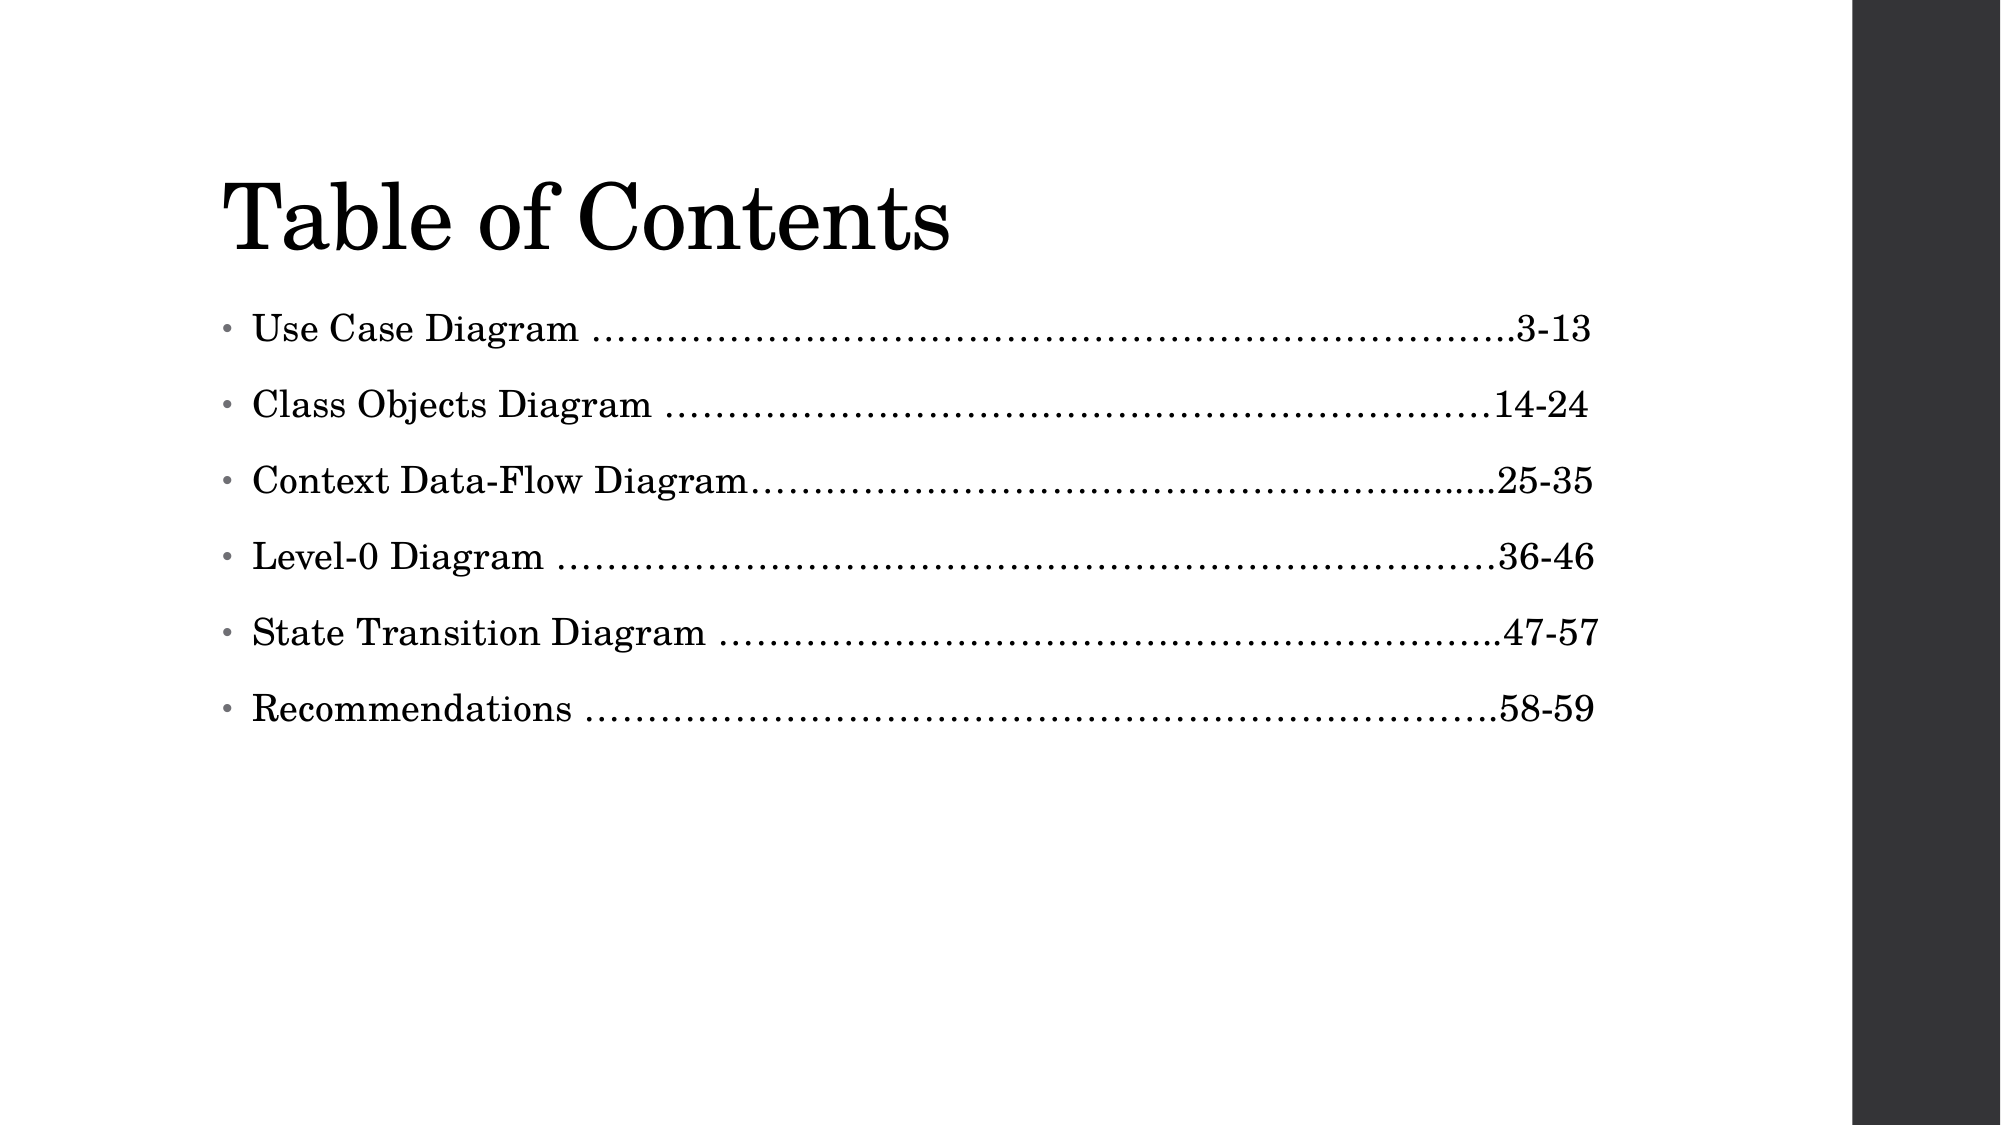

# Table of Contents
Use Case Diagram ………………………………………………………………..3-13
Class Objects Diagram …………………………………………………………14-24
Context Data-Flow Diagram……………………………………………..........25-35
Level-0 Diagram …………………………………………………………………36-46
State Transition Diagram ……………………………………………………...47-57
Recommendations ……………………………………………………………….58-59